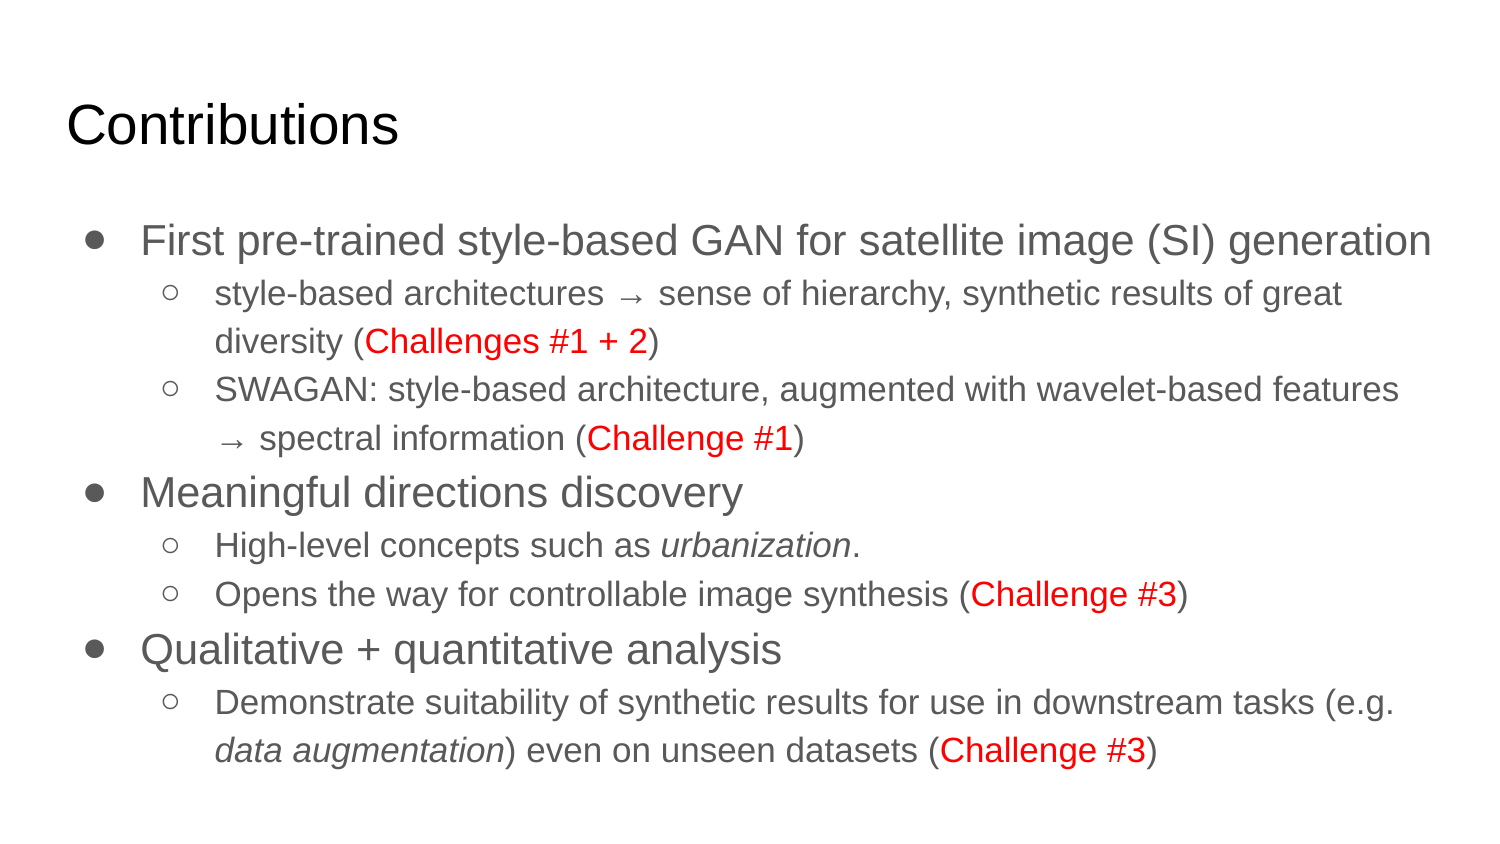

# Contributions
First pre-trained style-based GAN for satellite image (SI) generation
style-based architectures → sense of hierarchy, synthetic results of great diversity (Challenges #1 + 2)
SWAGAN: style-based architecture, augmented with wavelet-based features → spectral information (Challenge #1)
Meaningful directions discovery
High-level concepts such as urbanization.
Opens the way for controllable image synthesis (Challenge #3)
Qualitative + quantitative analysis
Demonstrate suitability of synthetic results for use in downstream tasks (e.g. data augmentation) even on unseen datasets (Challenge #3)